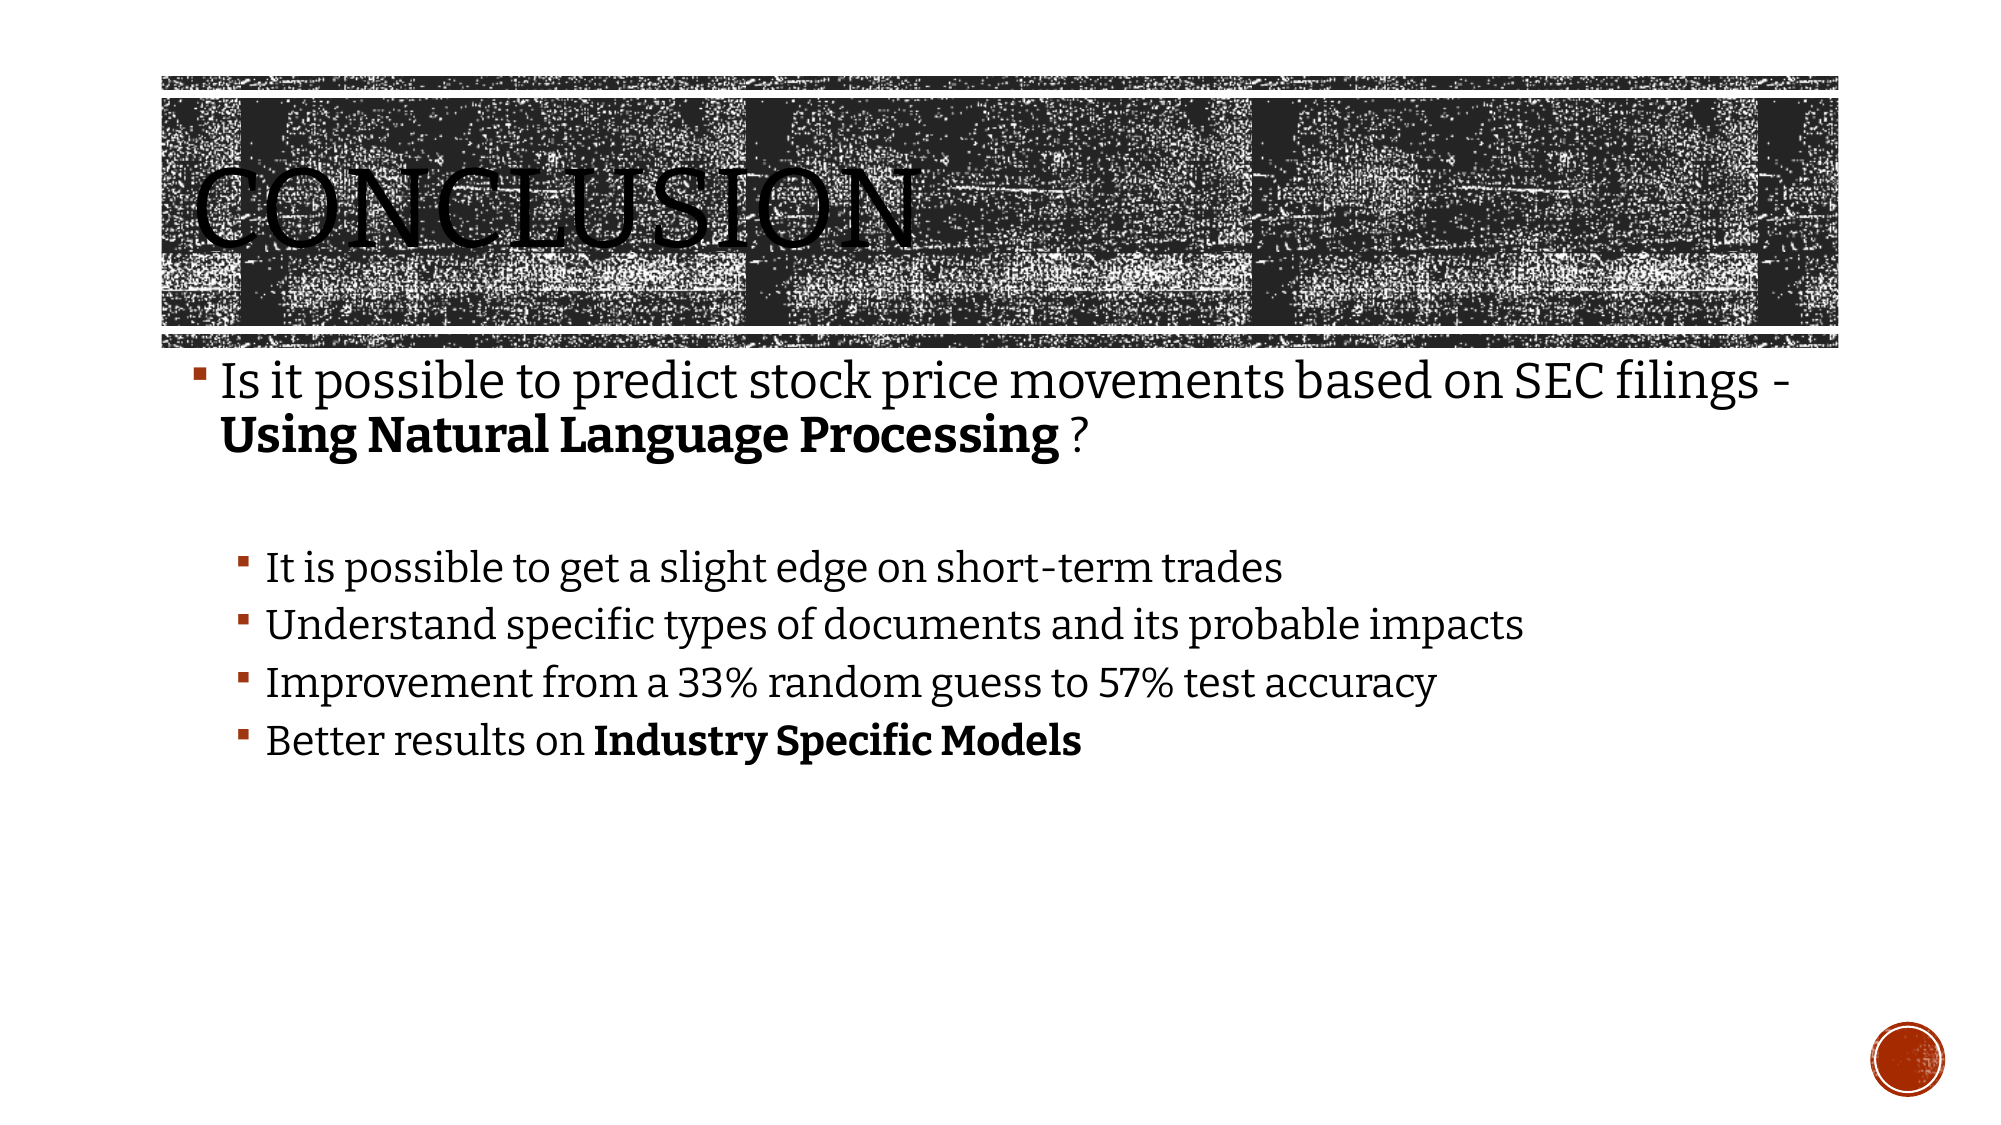

# Conclusion

Is it possible to predict stock price movements based on SEC filings - Using Natural Language Processing ?

It is possible to get a slight edge on short-term trades
Understand specific types of documents and its probable impacts
Improvement from a 33% random guess to 57% test accuracy
Better results on Industry Specific Models